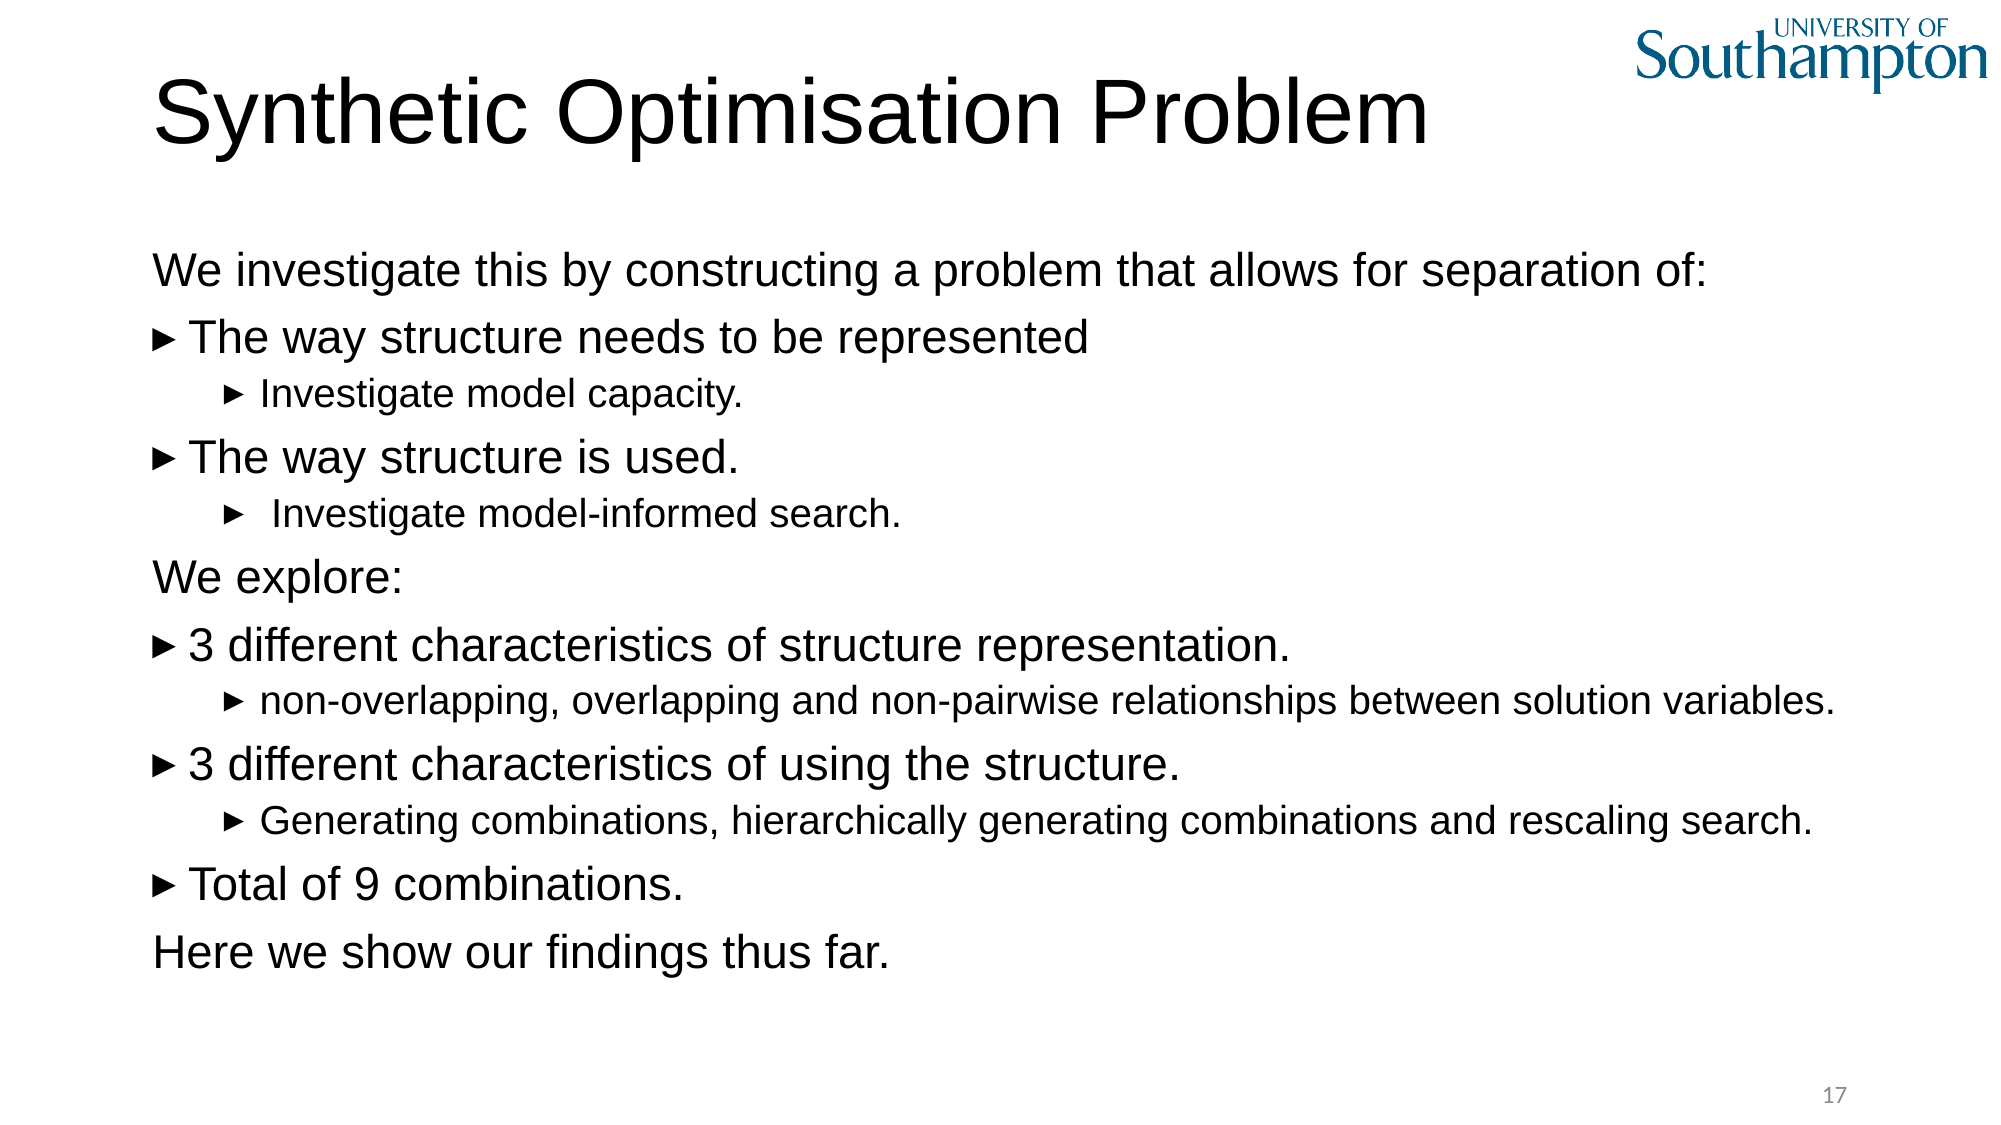

# Synthetic Optimisation Problem
We investigate this by constructing a problem that allows for separation of:
The way structure needs to be represented
Investigate model capacity.
The way structure is used.
 Investigate model-informed search.
We explore:
3 different characteristics of structure representation.
non-overlapping, overlapping and non-pairwise relationships between solution variables.
3 different characteristics of using the structure.
Generating combinations, hierarchically generating combinations and rescaling search.
Total of 9 combinations.
Here we show our findings thus far.

17